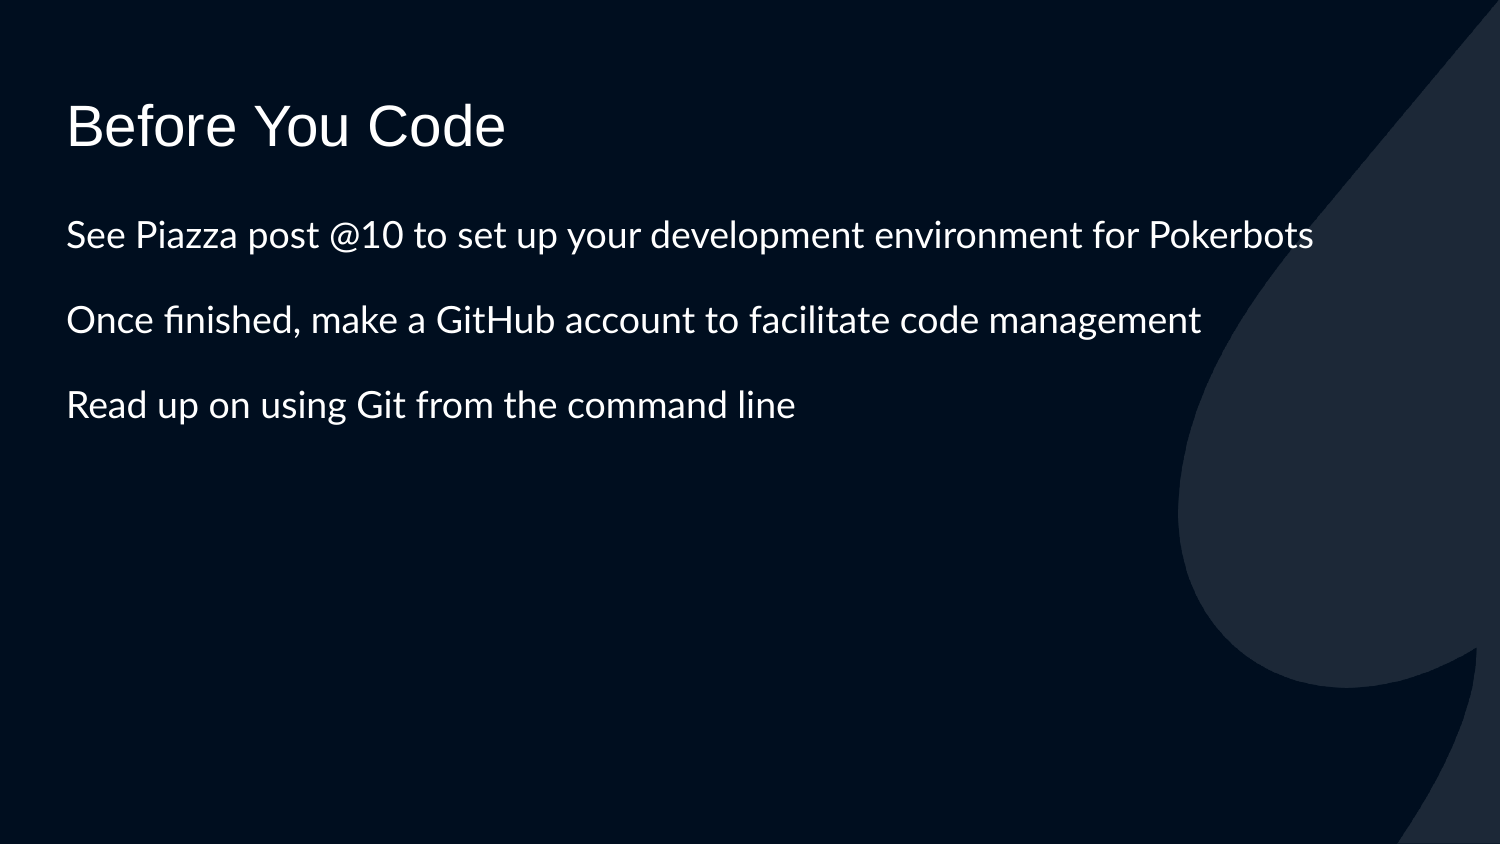

# Before You Code

See Piazza post @10 to set up your development environment for Pokerbots
Once finished, make a GitHub account to facilitate code management
Read up on using Git from the command line